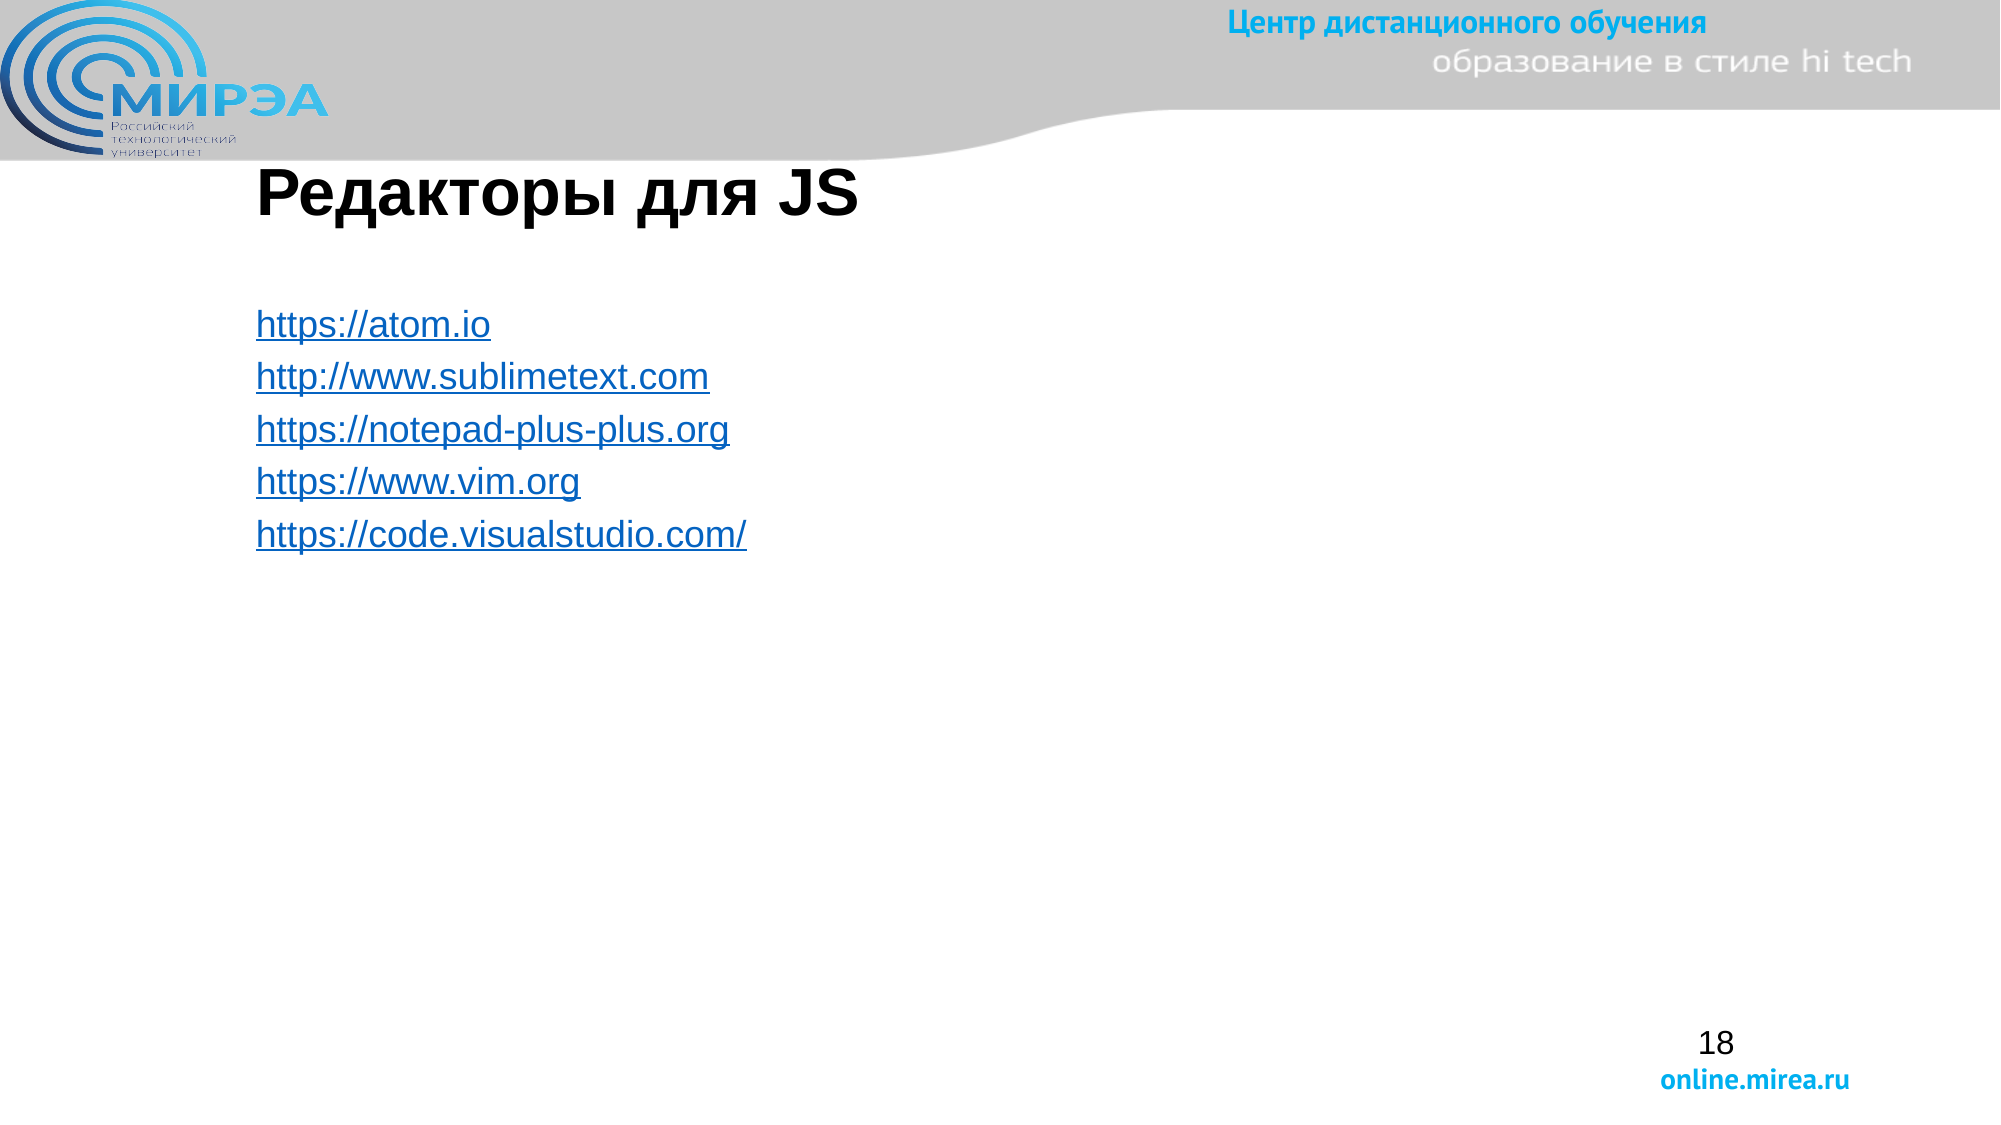

Редакторы для JS
https://atom.io
http://www.sublimetext.com
https://notepad-plus-plus.org
https://www.vim.org
https://code.visualstudio.com/

18